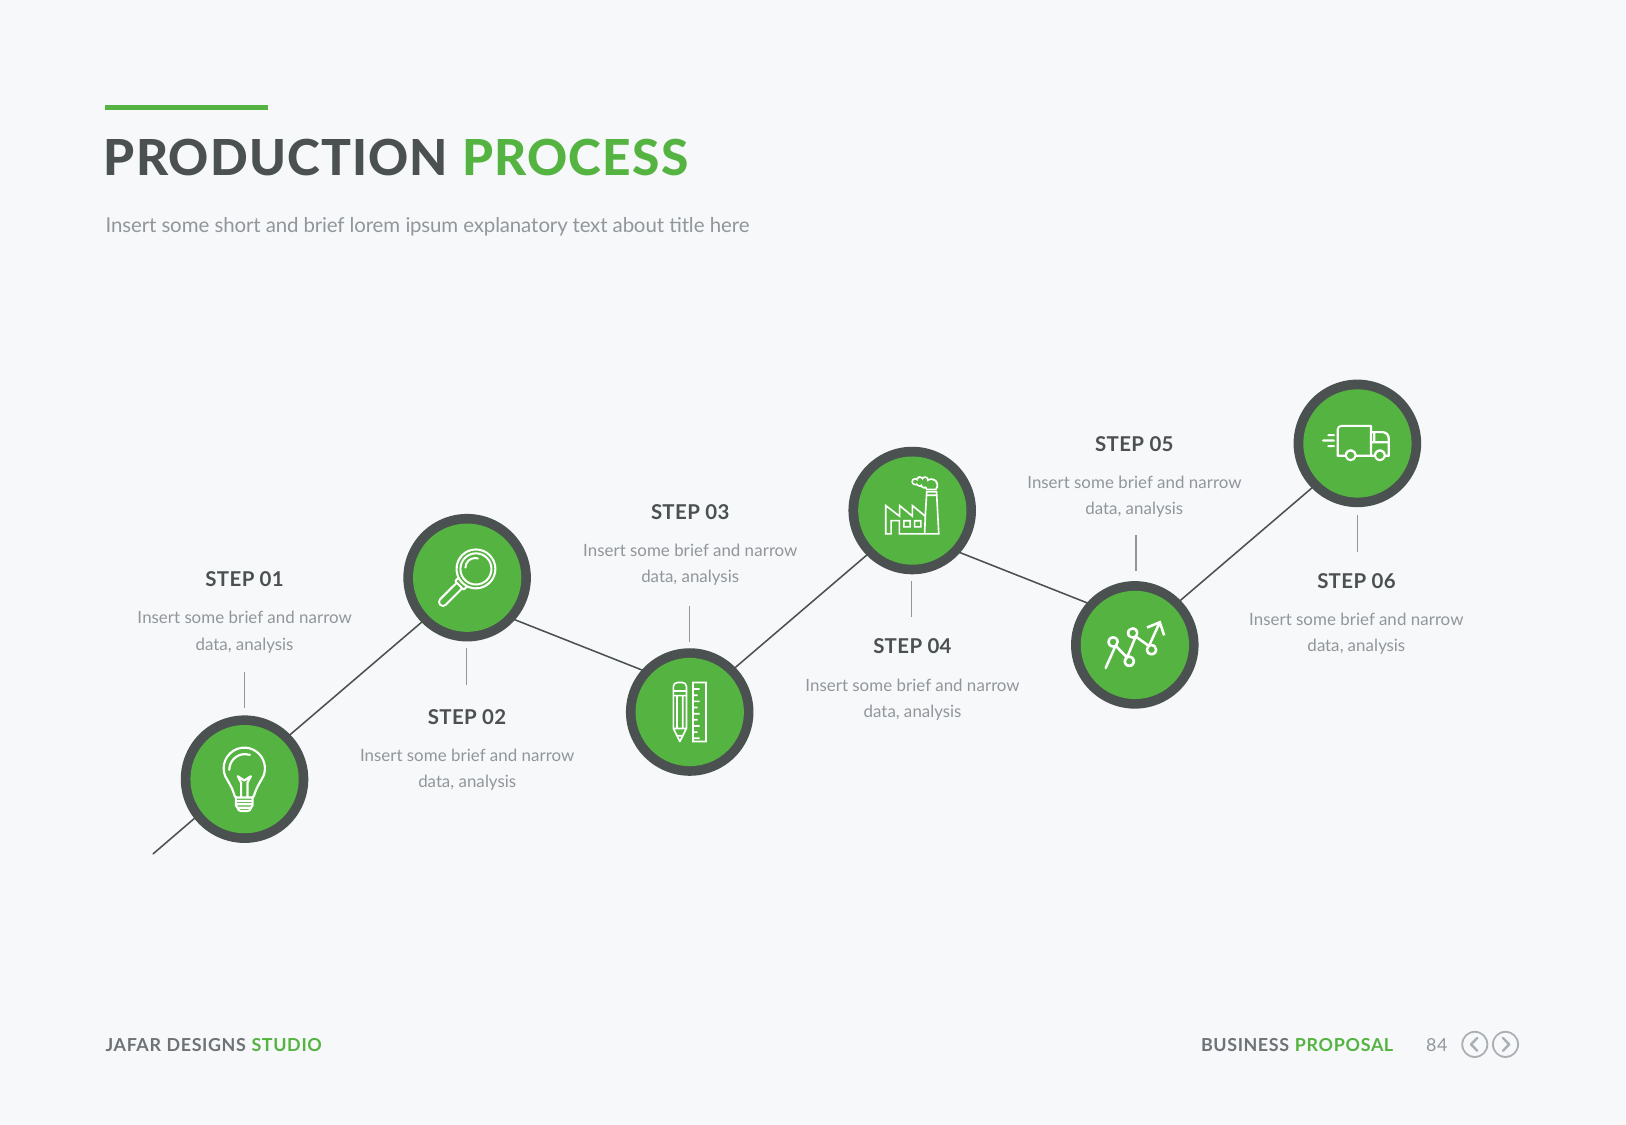

Production Process
Insert some short and brief lorem ipsum explanatory text about title here

Step 05
Insert some brief and narrow data, analysis

Step 03
Insert some brief and narrow data, analysis

Step 01
Insert some brief and narrow data, analysis
Step 06
Insert some brief and narrow data, analysis

Step 04
Insert some brief and narrow data, analysis

Step 02
Insert some brief and narrow data, analysis